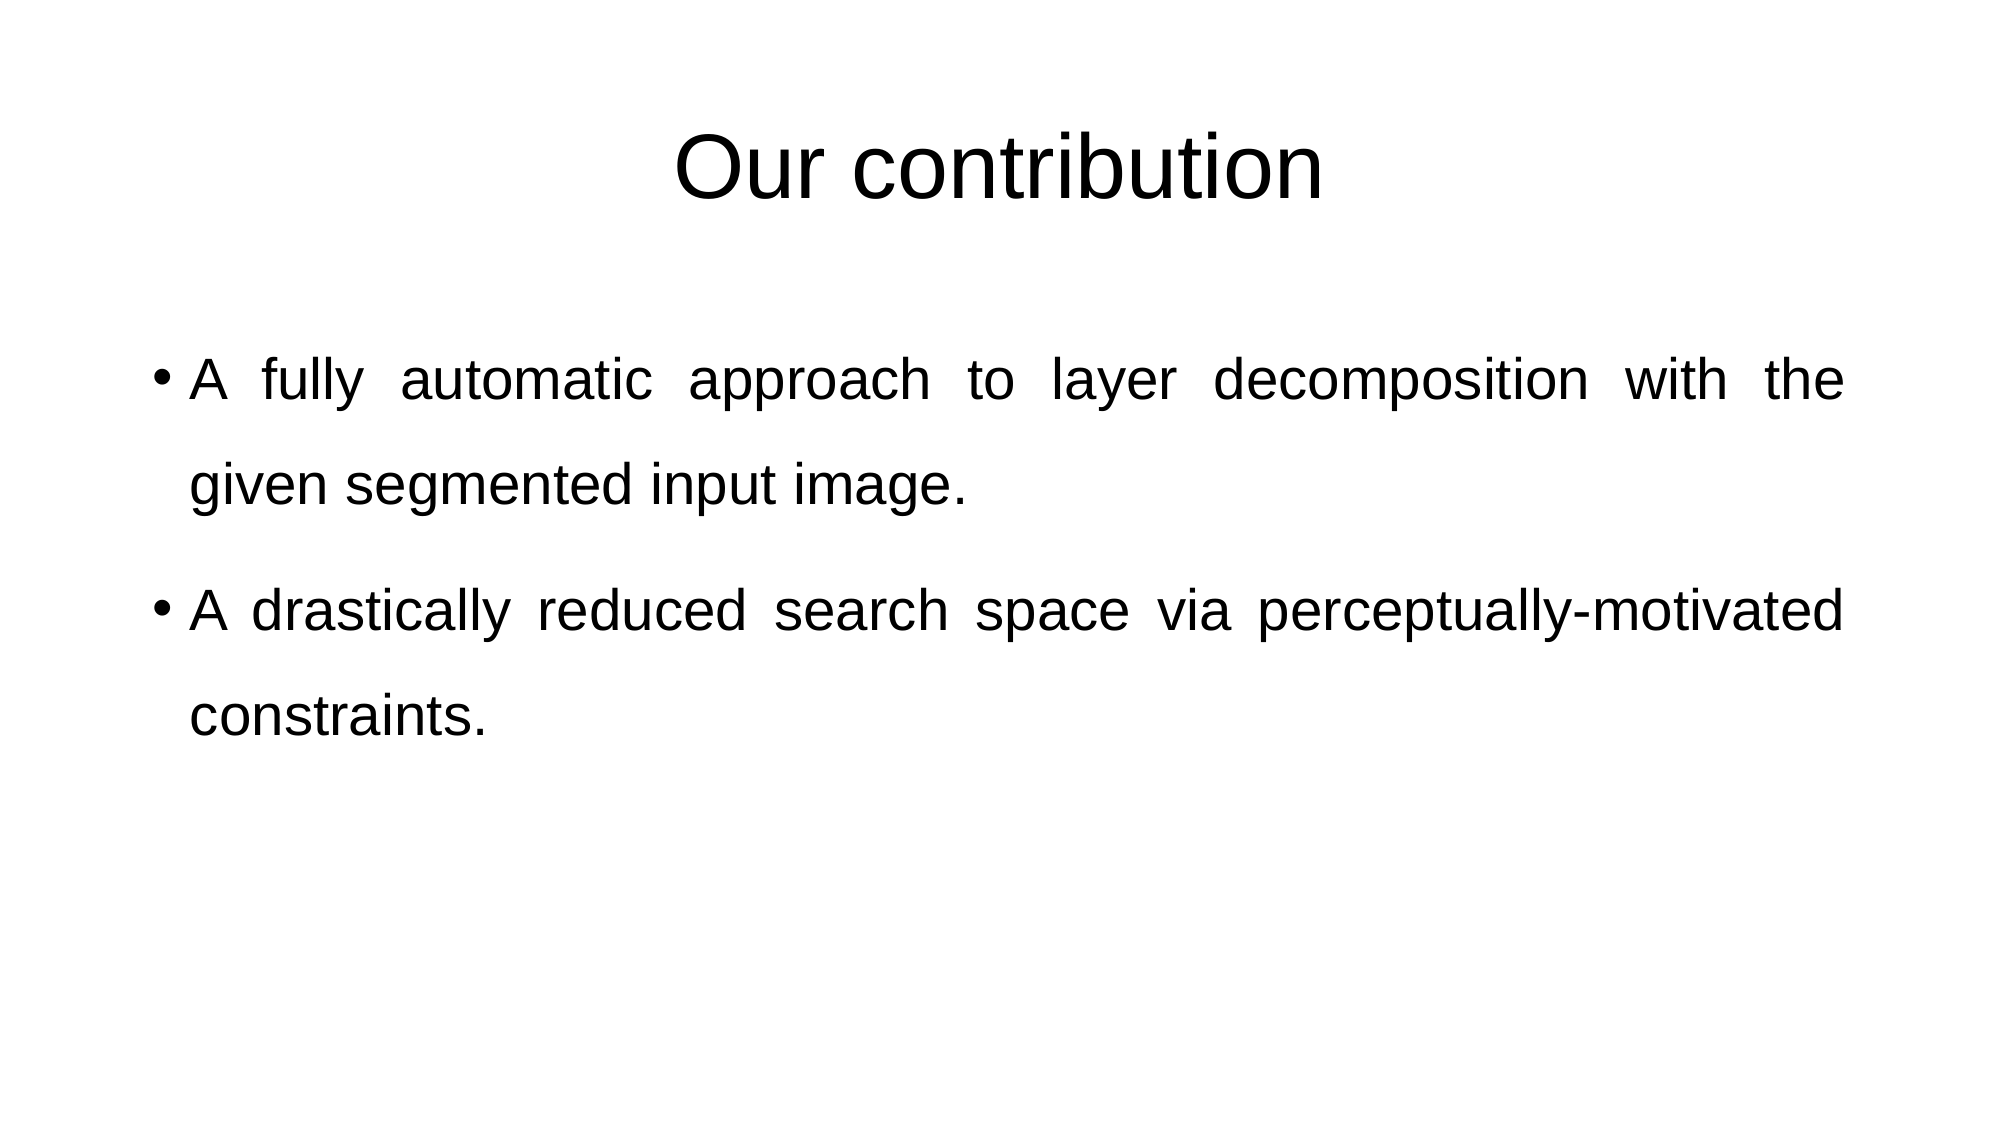

# Our contribution
A fully automatic approach to layer decomposition with the given segmented input image.
A drastically reduced search space via perceptually-motivated constraints.